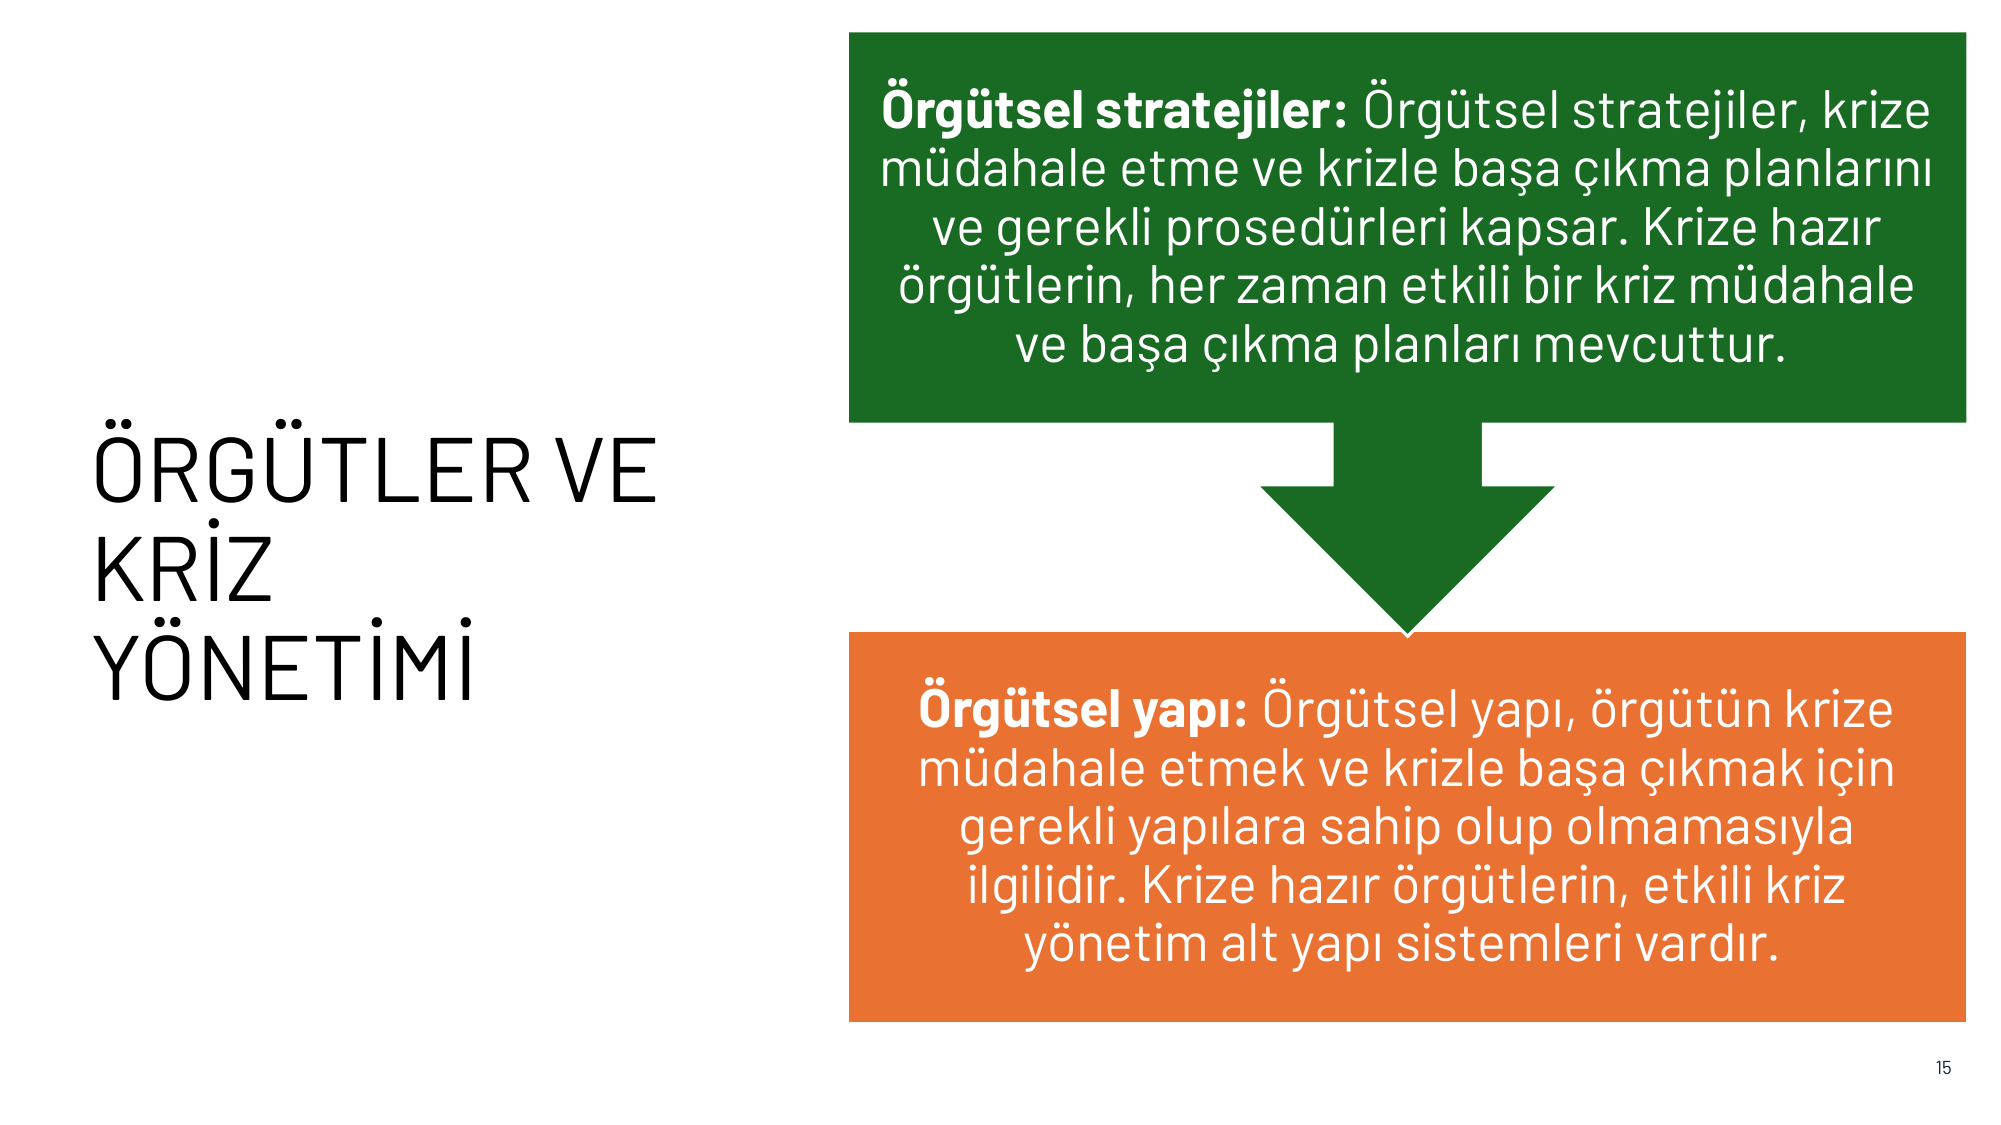

Örgütsel yapı: Örgütsel yapı, örgütün krize müdahale etmek ve krizle başa çıkmak için gerekli yapılara sahip olup olmamasıyla ilgilidir. Krize hazır örgütlerin, etkili kriz yönetim alt yapı sistemleri vardır.
Örgütsel stratejiler: Örgütsel stratejiler, krize müdahale etme ve krizle başa çıkma planlarını ve gerekli prosedürleri kapsar. Krize hazır örgütlerin, her zaman etkili bir kriz müdahale ve başa çıkma planları mevcuttur.
ÖRGÜTLER VE KRİZ YÖNETİMİ
15